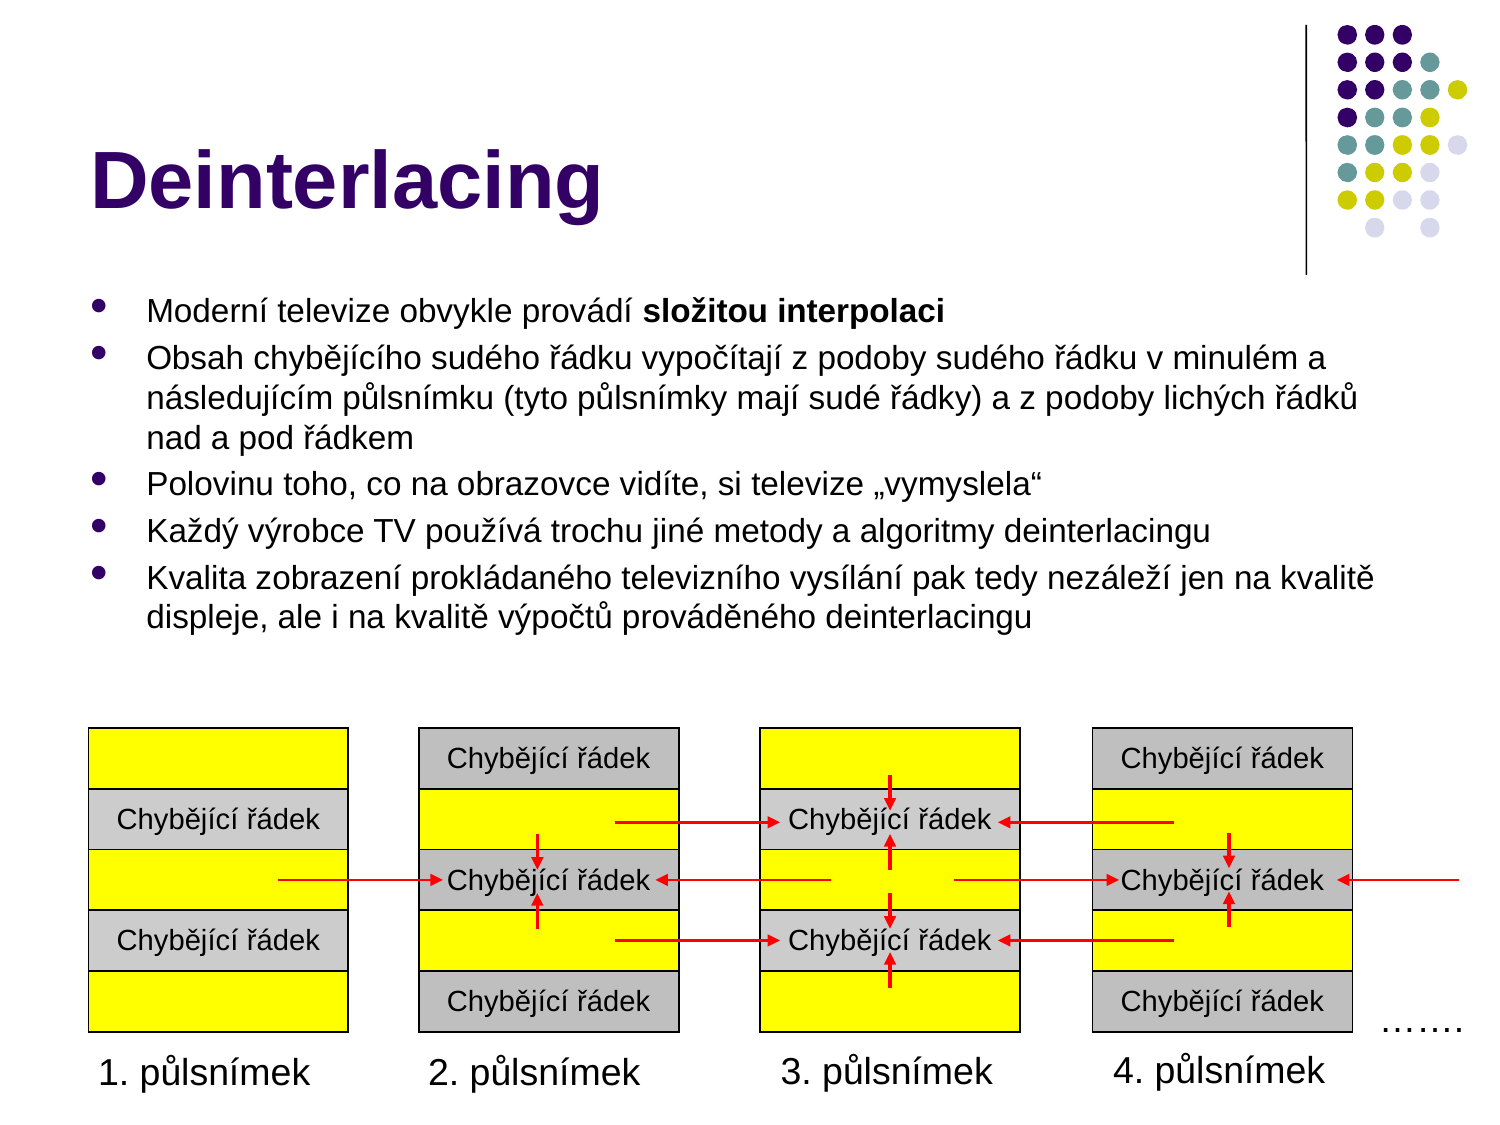

# Deinterlacing
Moderní televize obvykle provádí složitou interpolaci
Obsah chybějícího sudého řádku vypočítají z podoby sudého řádku v minulém a následujícím půlsnímku (tyto půlsnímky mají sudé řádky) a z podoby lichých řádků nad a pod řádkem
Polovinu toho, co na obrazovce vidíte, si televize „vymyslela“
Každý výrobce TV používá trochu jiné metody a algoritmy deinterlacingu
Kvalita zobrazení prokládaného televizního vysílání pak tedy nezáleží jen na kvalitě displeje, ale i na kvalitě výpočtů prováděného deinterlacingu
|  |
| --- |
| Chybějící řádek |
|  |
| Chybějící řádek |
|  |
| Chybějící řádek |
| --- |
|  |
| Chybějící řádek |
|  |
| Chybějící řádek |
|  |
| --- |
| Chybějící řádek |
|  |
| Chybějící řádek |
|  |
| Chybějící řádek |
| --- |
|  |
| Chybějící řádek |
|  |
| Chybějící řádek |
…….
4. půlsnímek
3. půlsnímek
1. půlsnímek
2. půlsnímek